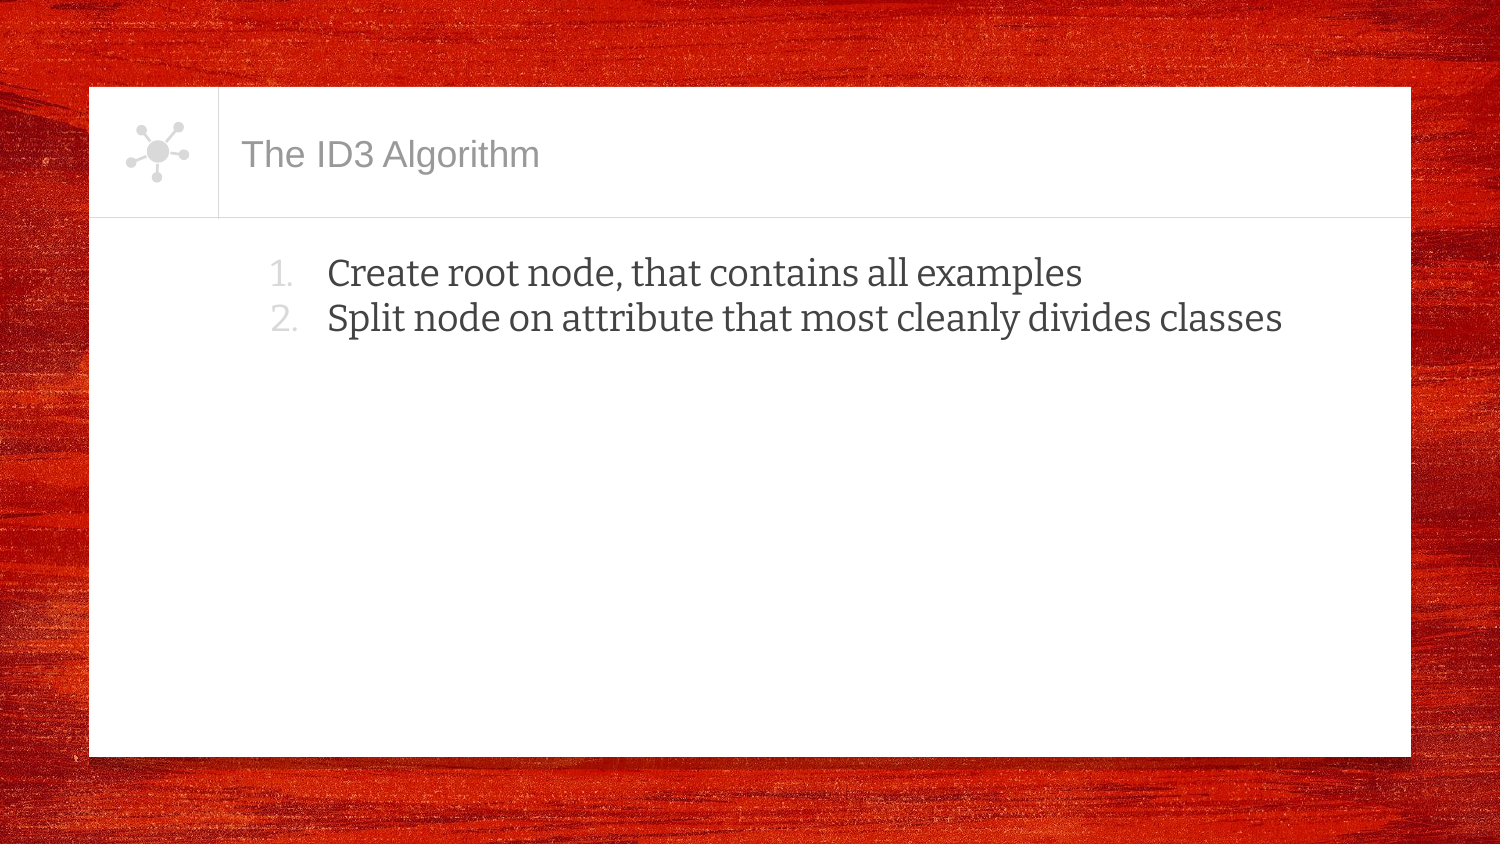

# The ID3 Algorithm

Create root node, that contains all examples
Split node on attribute that most cleanly divides classes